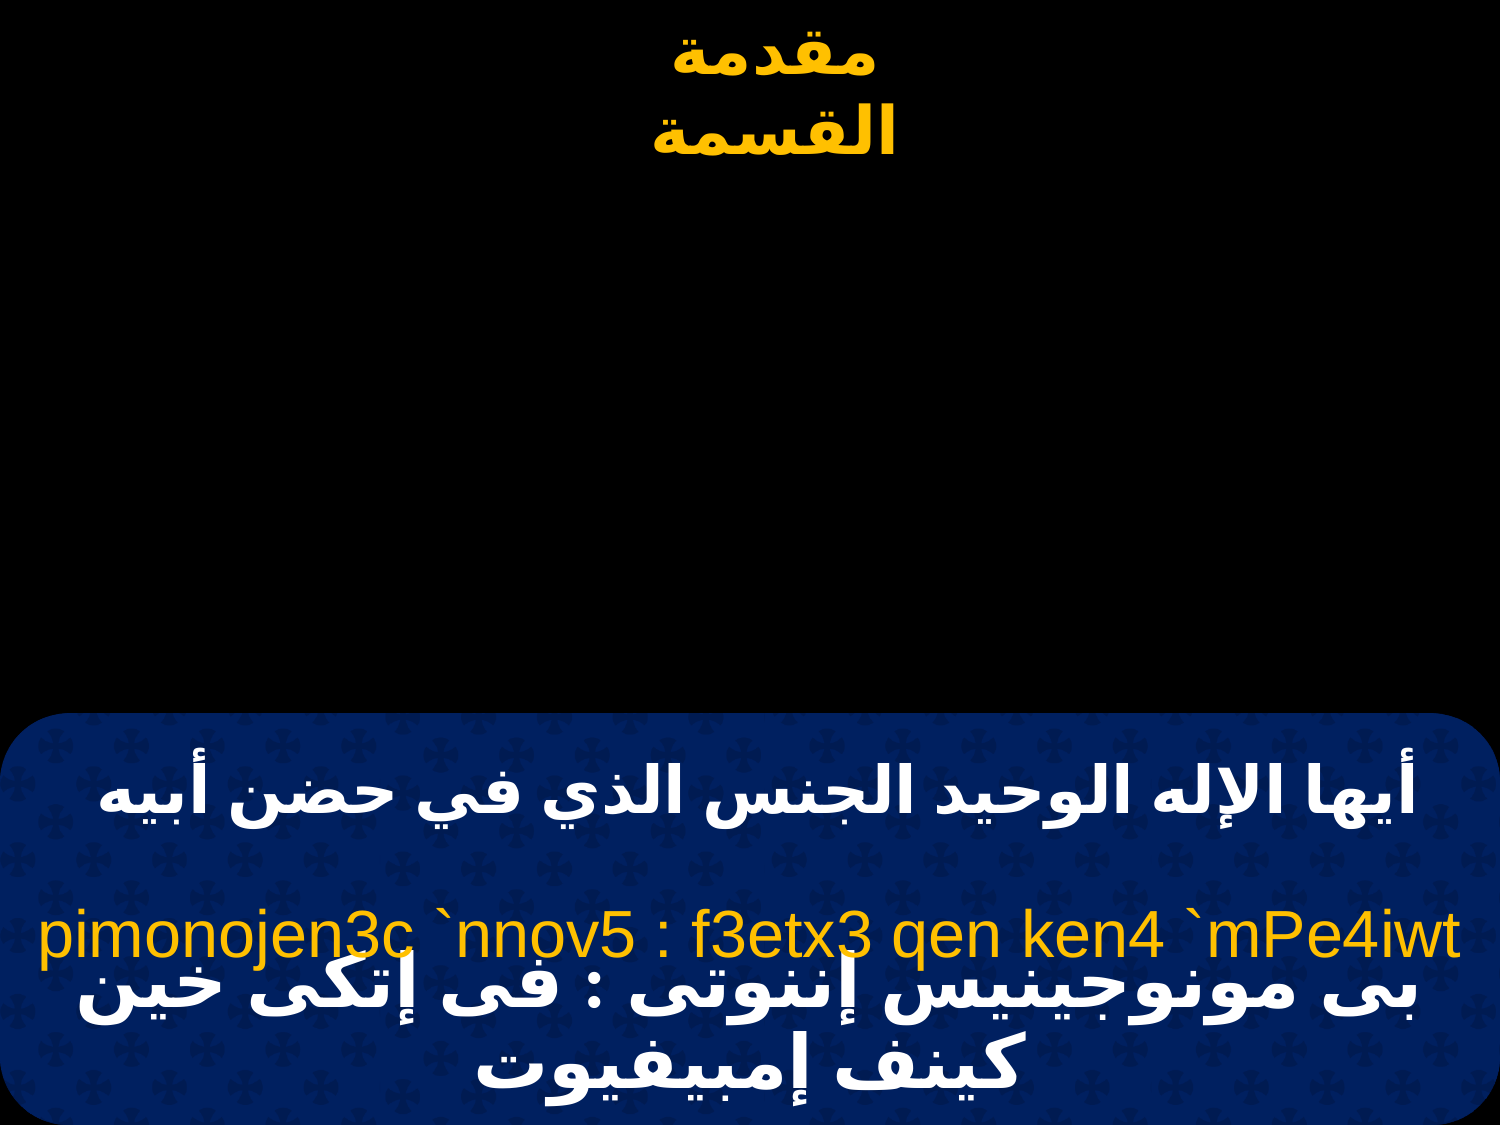

# أيها الإله الوحيد الجنس الذي في حضن أبيه
pimonojen3c `nnov5 : f3etx3 qen ken4 `mPe4iwt
بى مونوجينيس إننوتى : فى إتكى خين كينف إمبيفيوت